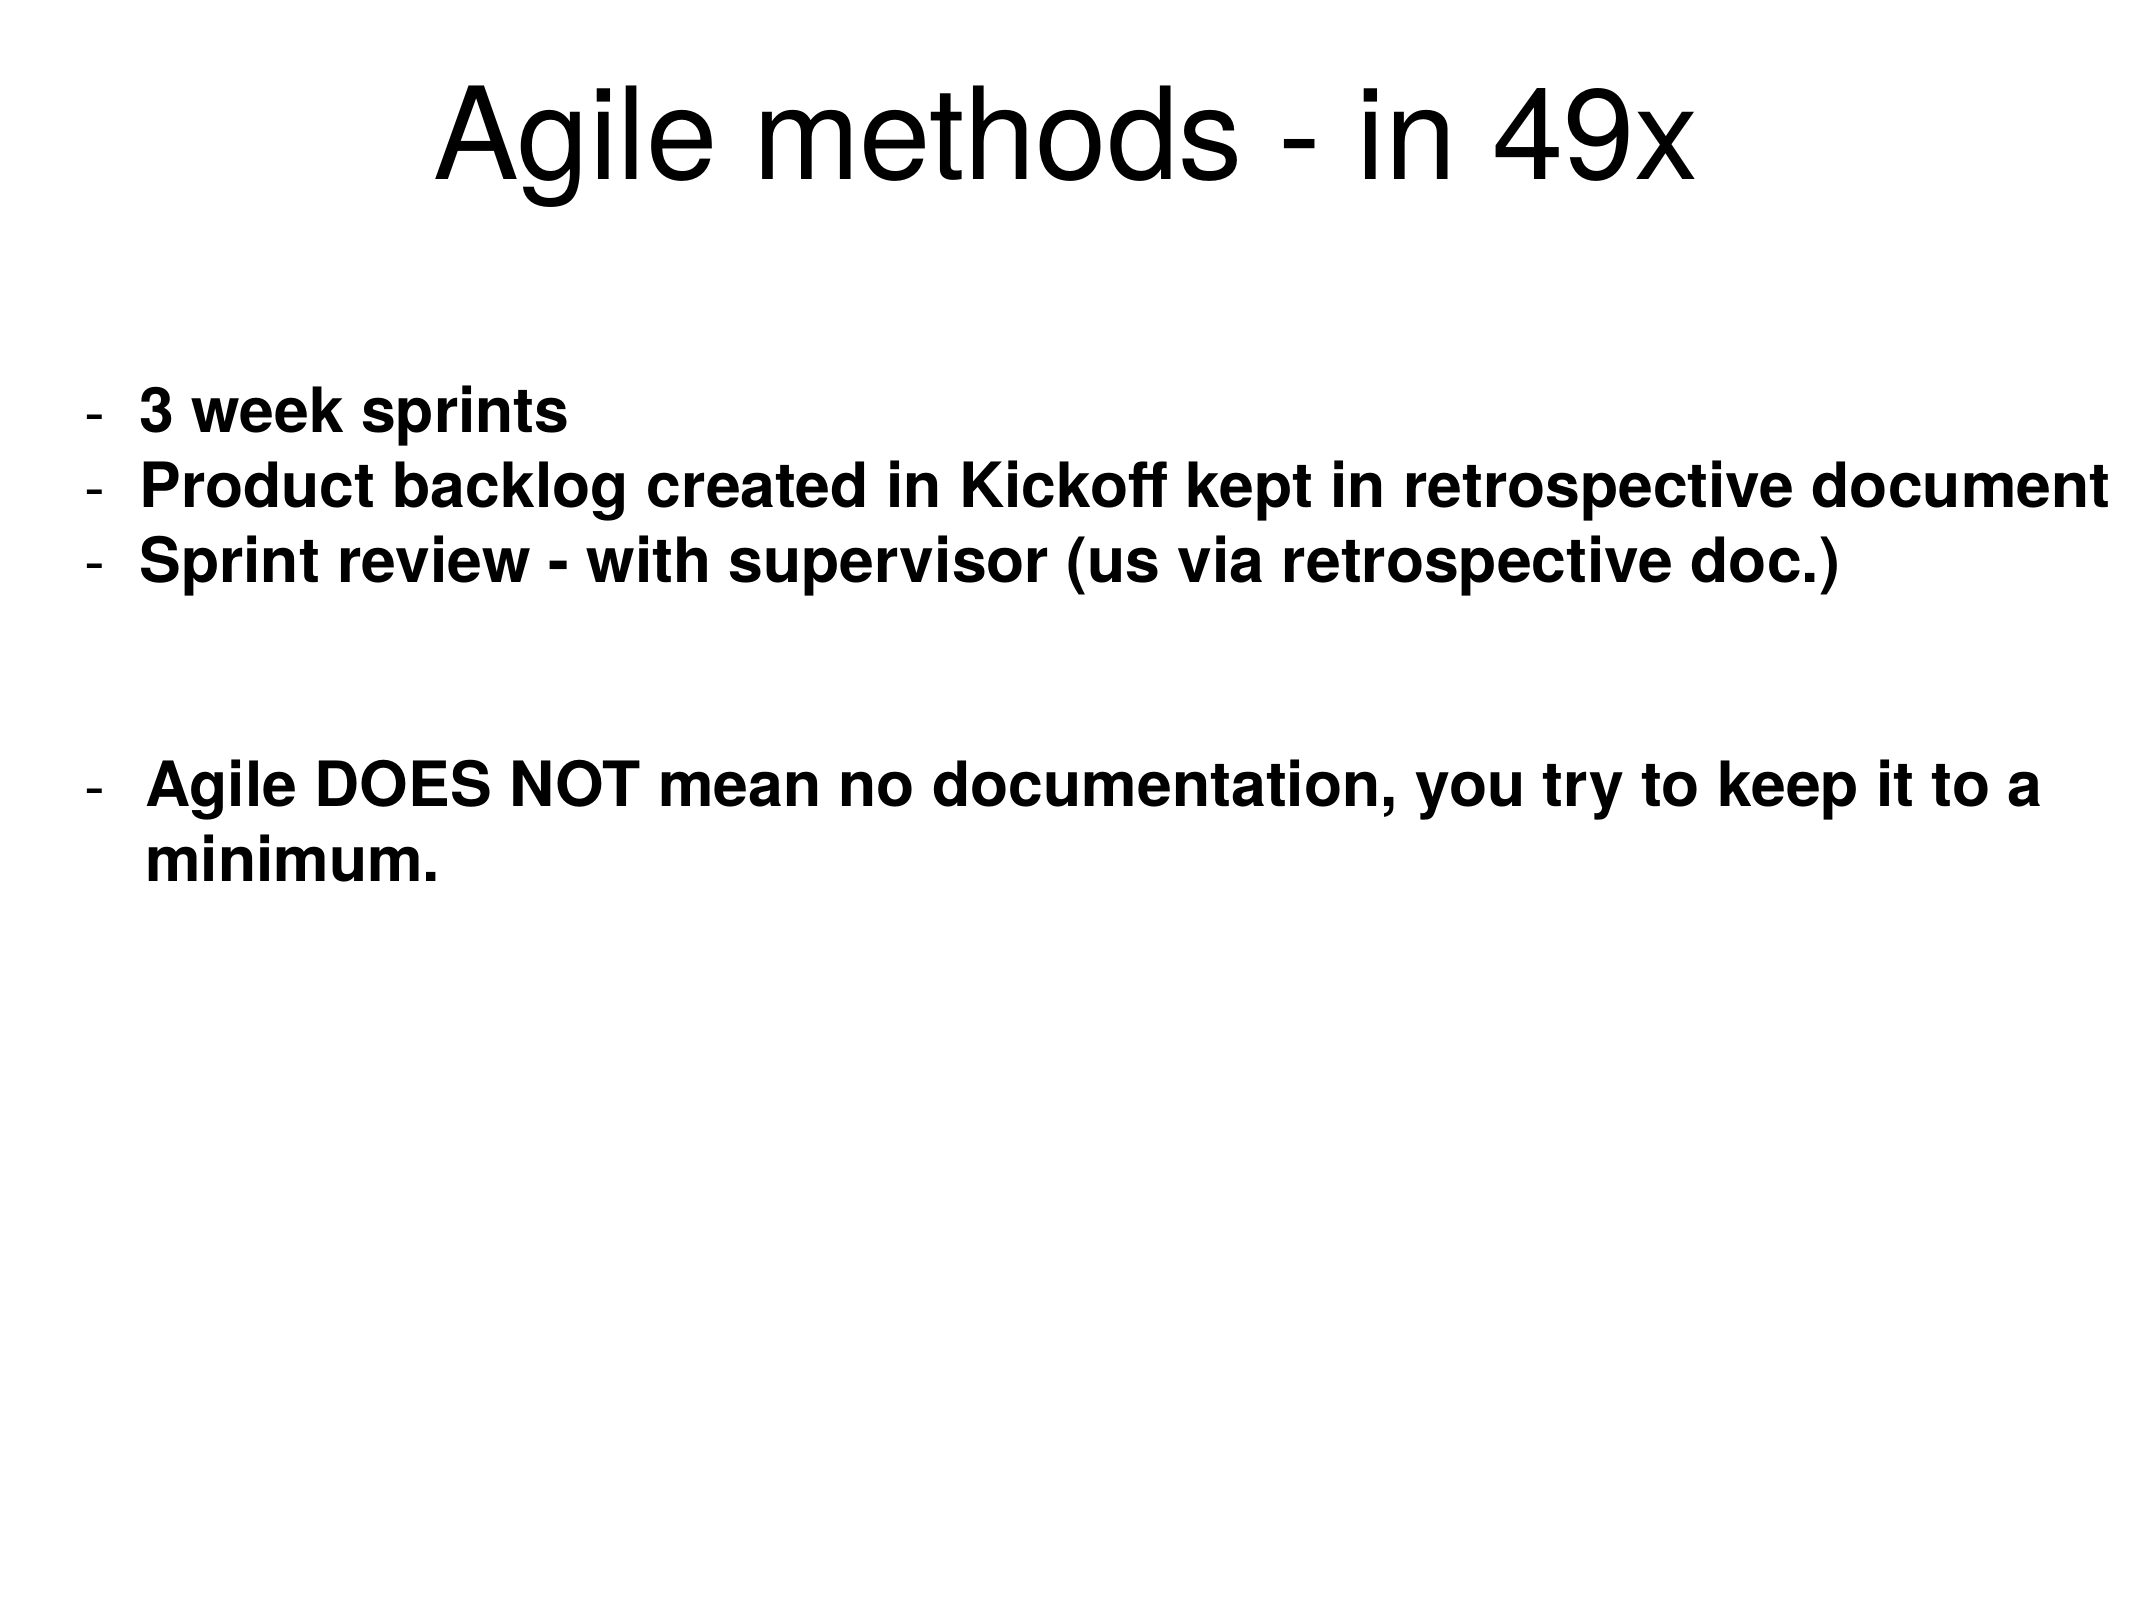

Agile methods - in 49x
3 week sprints
Product backlog created in Kickoff kept in retrospective document
Sprint review - with supervisor (us via retrospective doc.)

Agile DOES NOT mean no documentation, you try to keep it to a minimum.